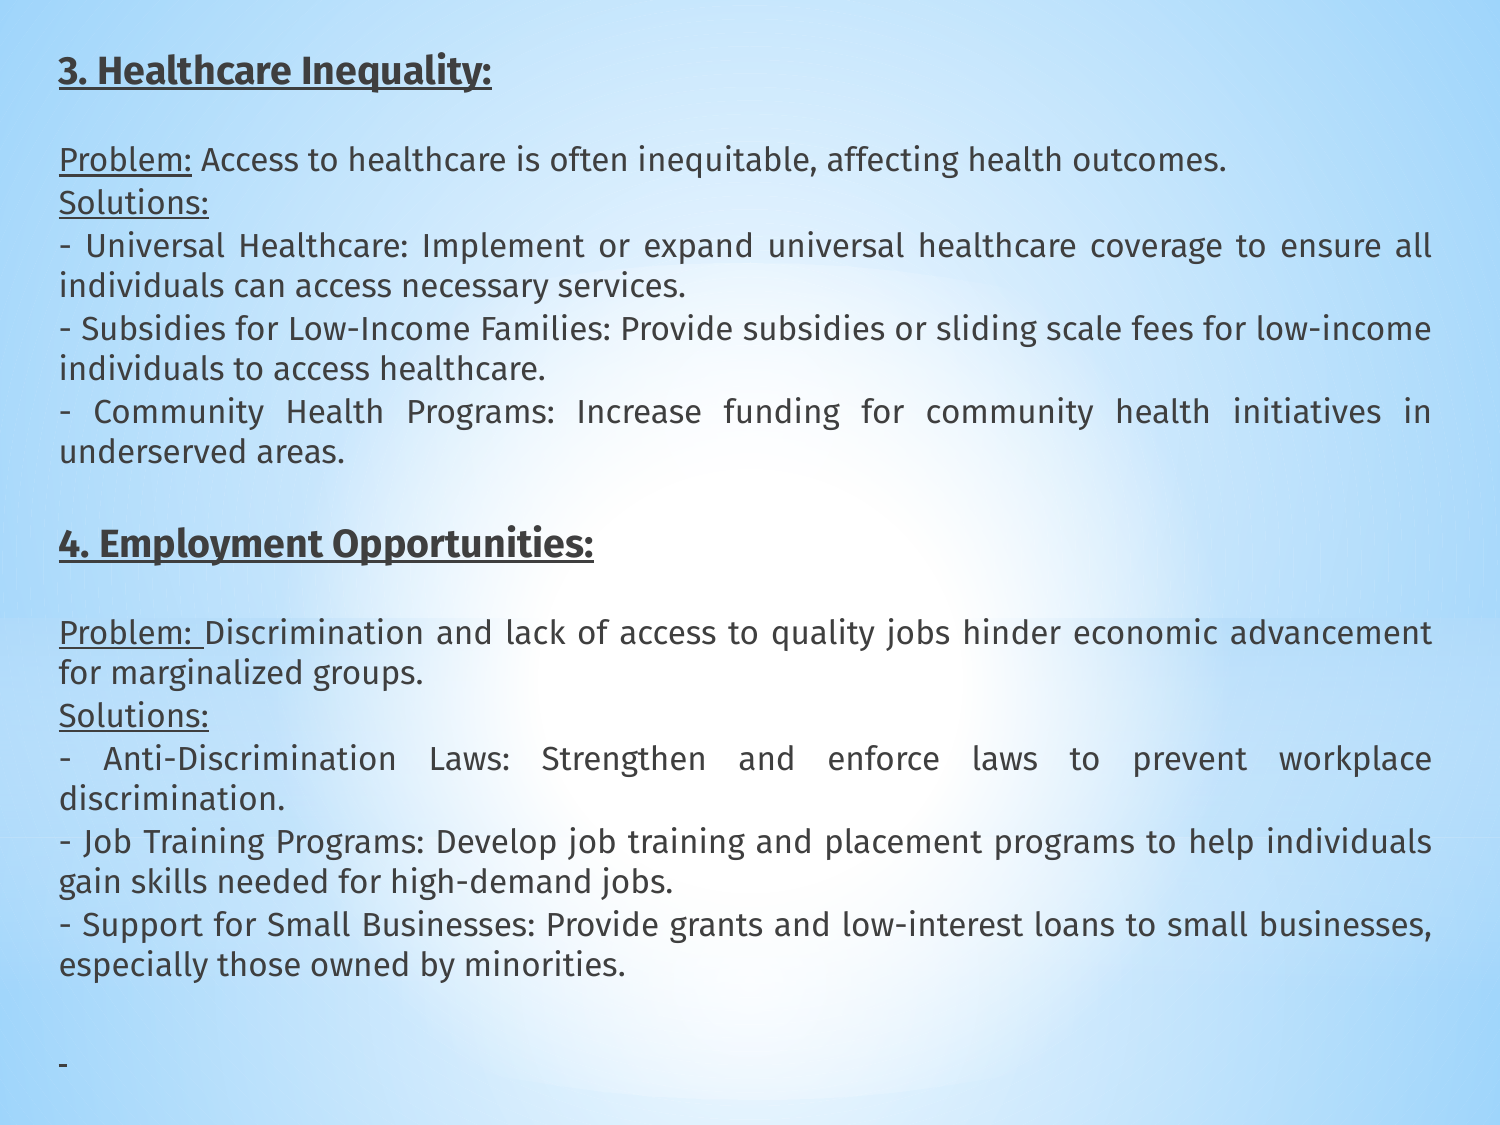

3. Healthcare Inequality:

Problem: Access to healthcare is often inequitable, affecting health outcomes.
Solutions:
- Universal Healthcare: Implement or expand universal healthcare coverage to ensure all individuals can access necessary services.
- Subsidies for Low-Income Families: Provide subsidies or sliding scale fees for low-income individuals to access healthcare.
- Community Health Programs: Increase funding for community health initiatives in underserved areas.

4. Employment Opportunities:

Problem: Discrimination and lack of access to quality jobs hinder economic advancement for marginalized groups.
Solutions:
- Anti-Discrimination Laws: Strengthen and enforce laws to prevent workplace discrimination.
- Job Training Programs: Develop job training and placement programs to help individuals gain skills needed for high-demand jobs.
- Support for Small Businesses: Provide grants and low-interest loans to small businesses, especially those owned by minorities.